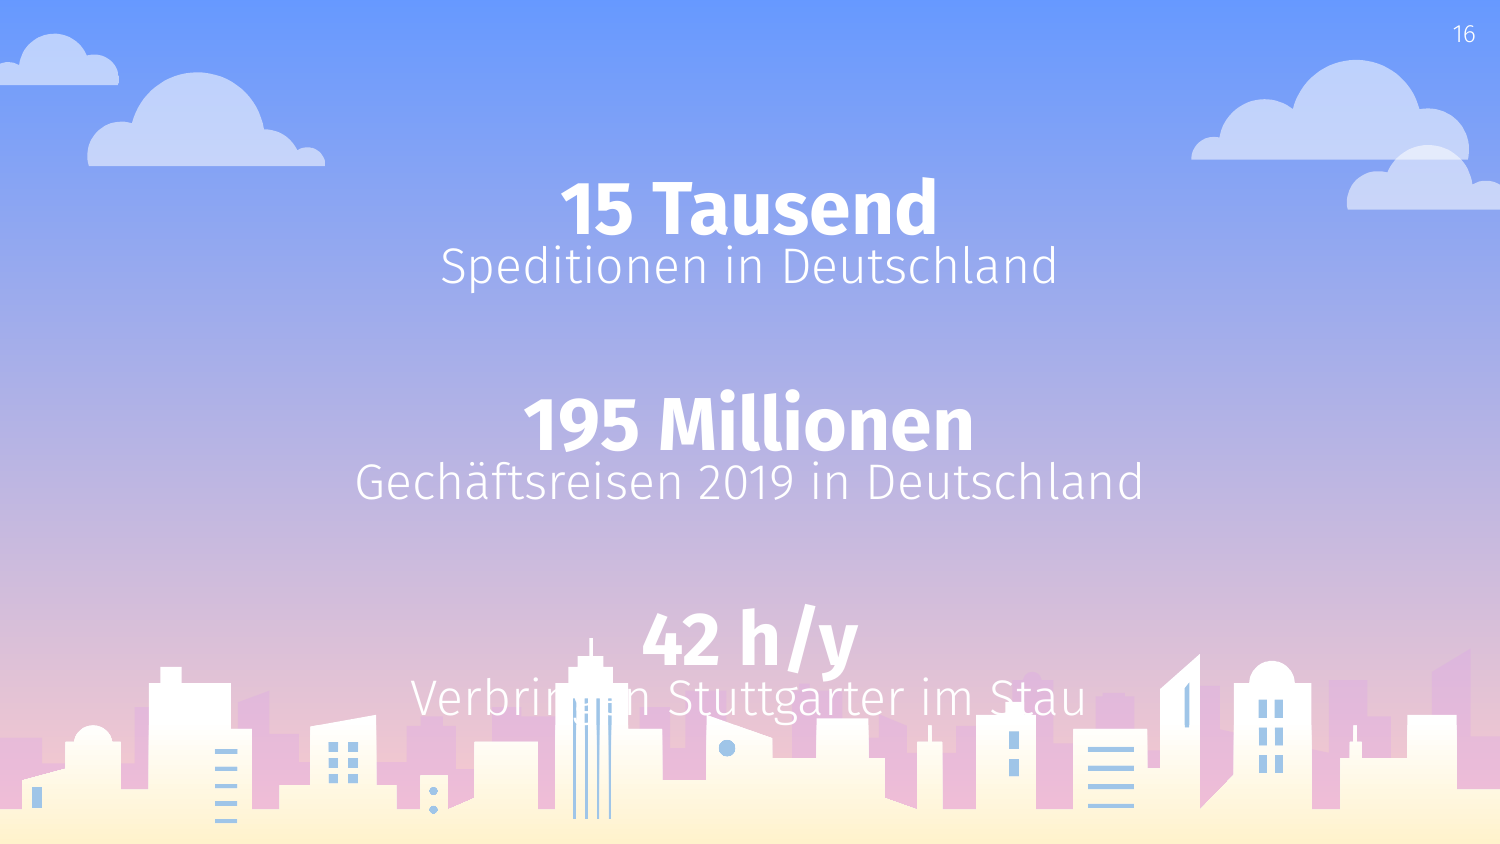

16
15 Tausend
Speditionen in Deutschland
195 Millionen
Gechäftsreisen 2019 in Deutschland
42 h/y
Verbringen Stuttgarter im Stau